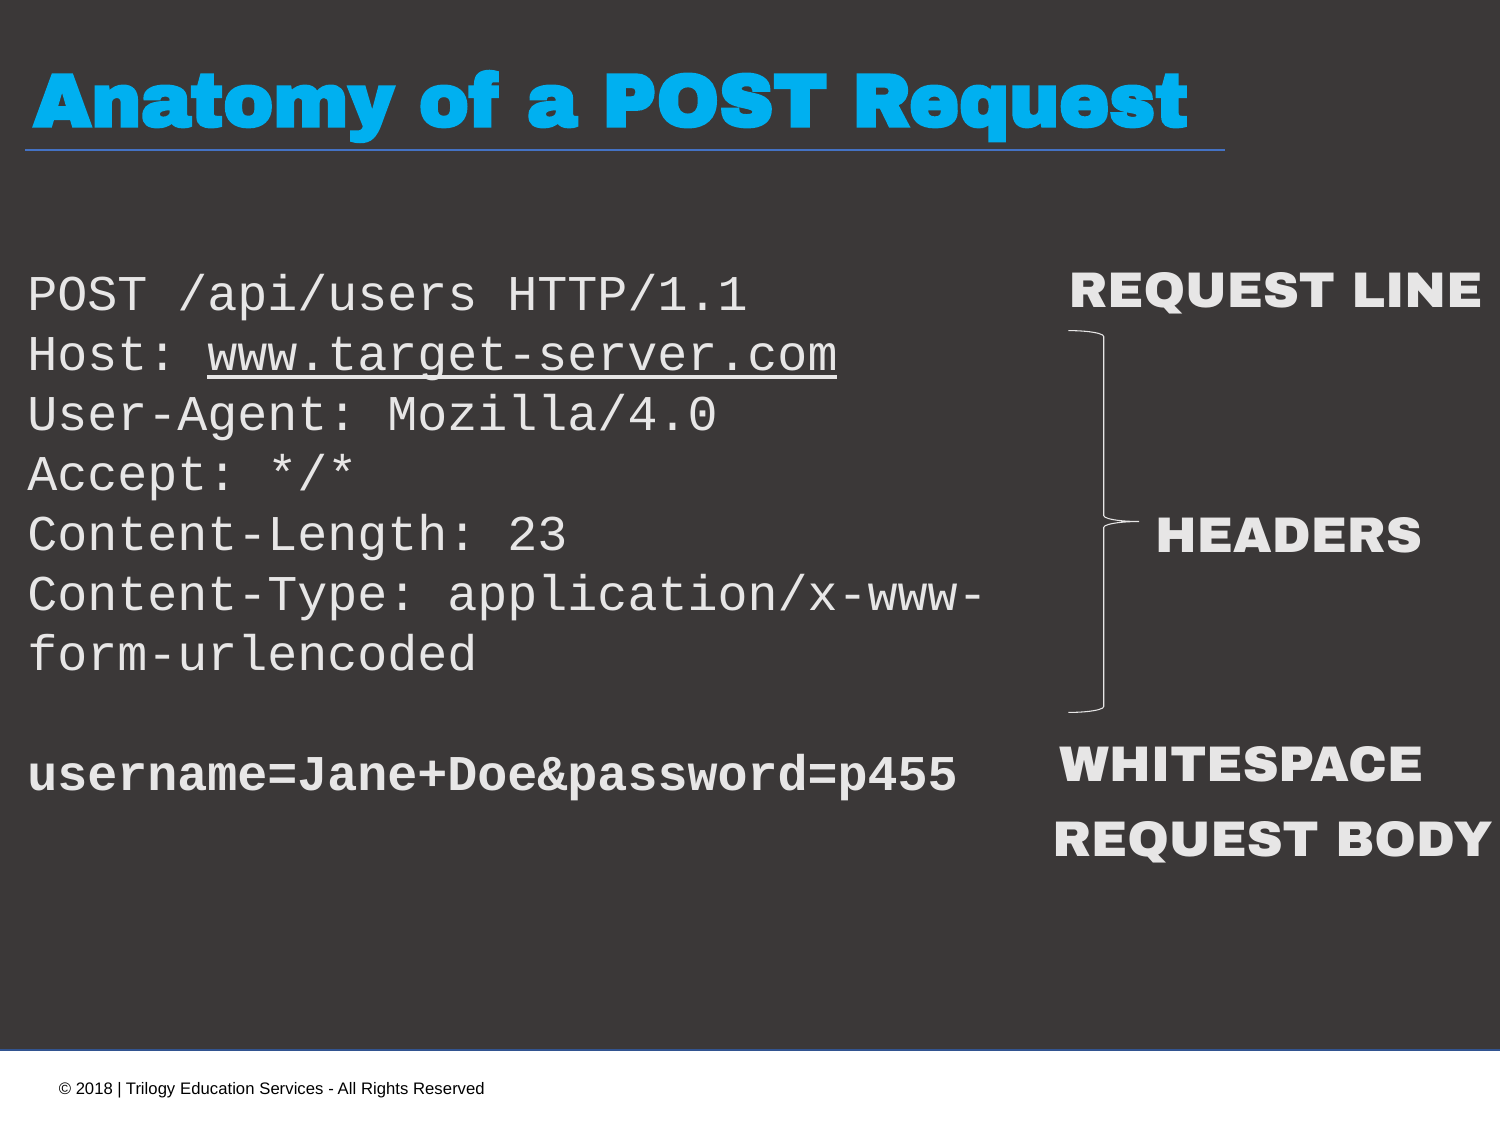

Anatomy of a POST Request
REQUEST LINE
POST /api/users HTTP/1.1
Host: www.target-server.com
User-Agent: Mozilla/4.0
Accept: */*
Content-Length: 23
Content-Type: application/x-www-form-urlencoded

username=Jane+Doe&password=p455

  HEADERS
WHITESPACE
REQUEST BODY